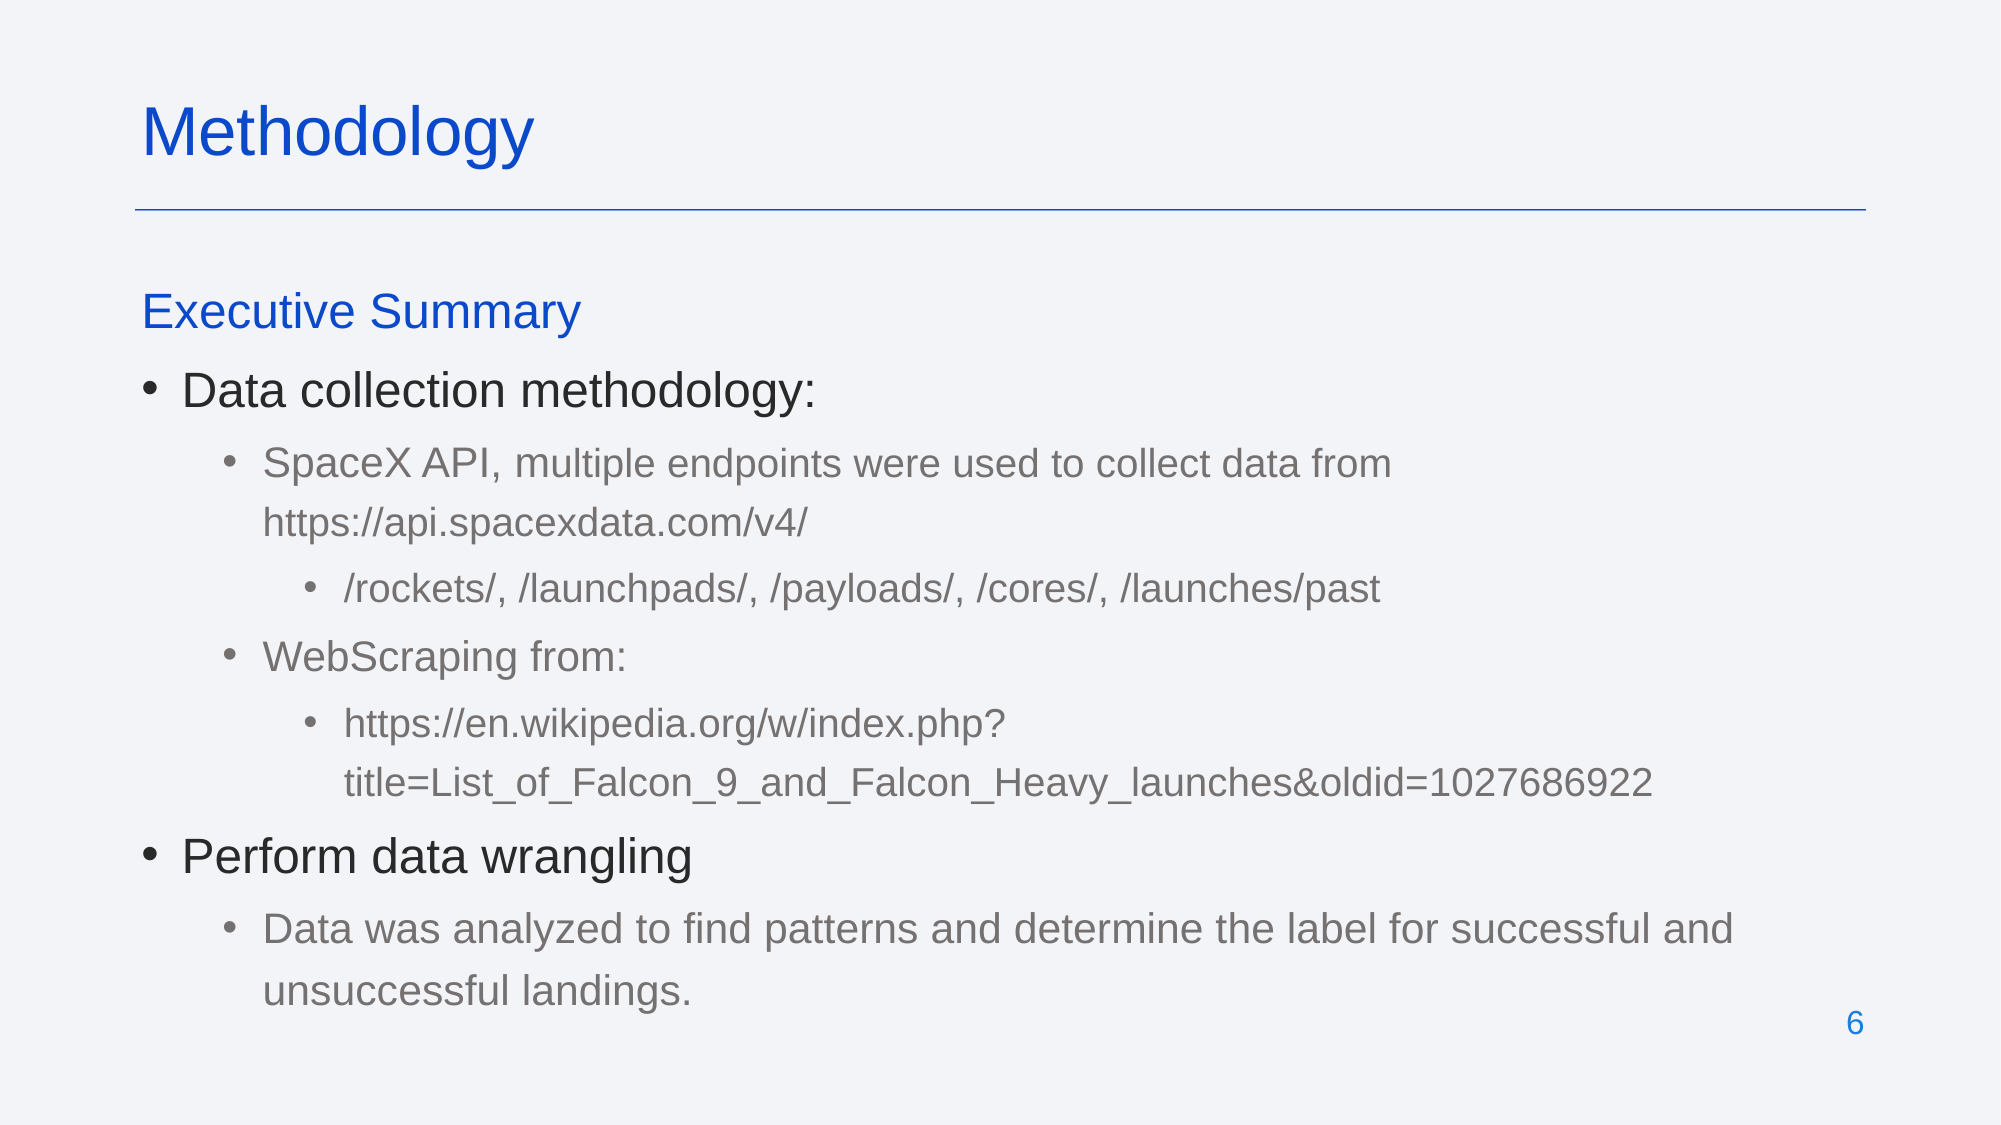

Methodology
Executive Summary
Data collection methodology:
SpaceX API, multiple endpoints were used to collect data from https://api.spacexdata.com/v4/
/rockets/, /launchpads/, /payloads/, /cores/, /launches/past
WebScraping from:
https://en.wikipedia.org/w/index.php?title=List_of_Falcon_9_and_Falcon_Heavy_launches&oldid=1027686922
Perform data wrangling
Data was analyzed to find patterns and determine the label for successful and unsuccessful landings.
6